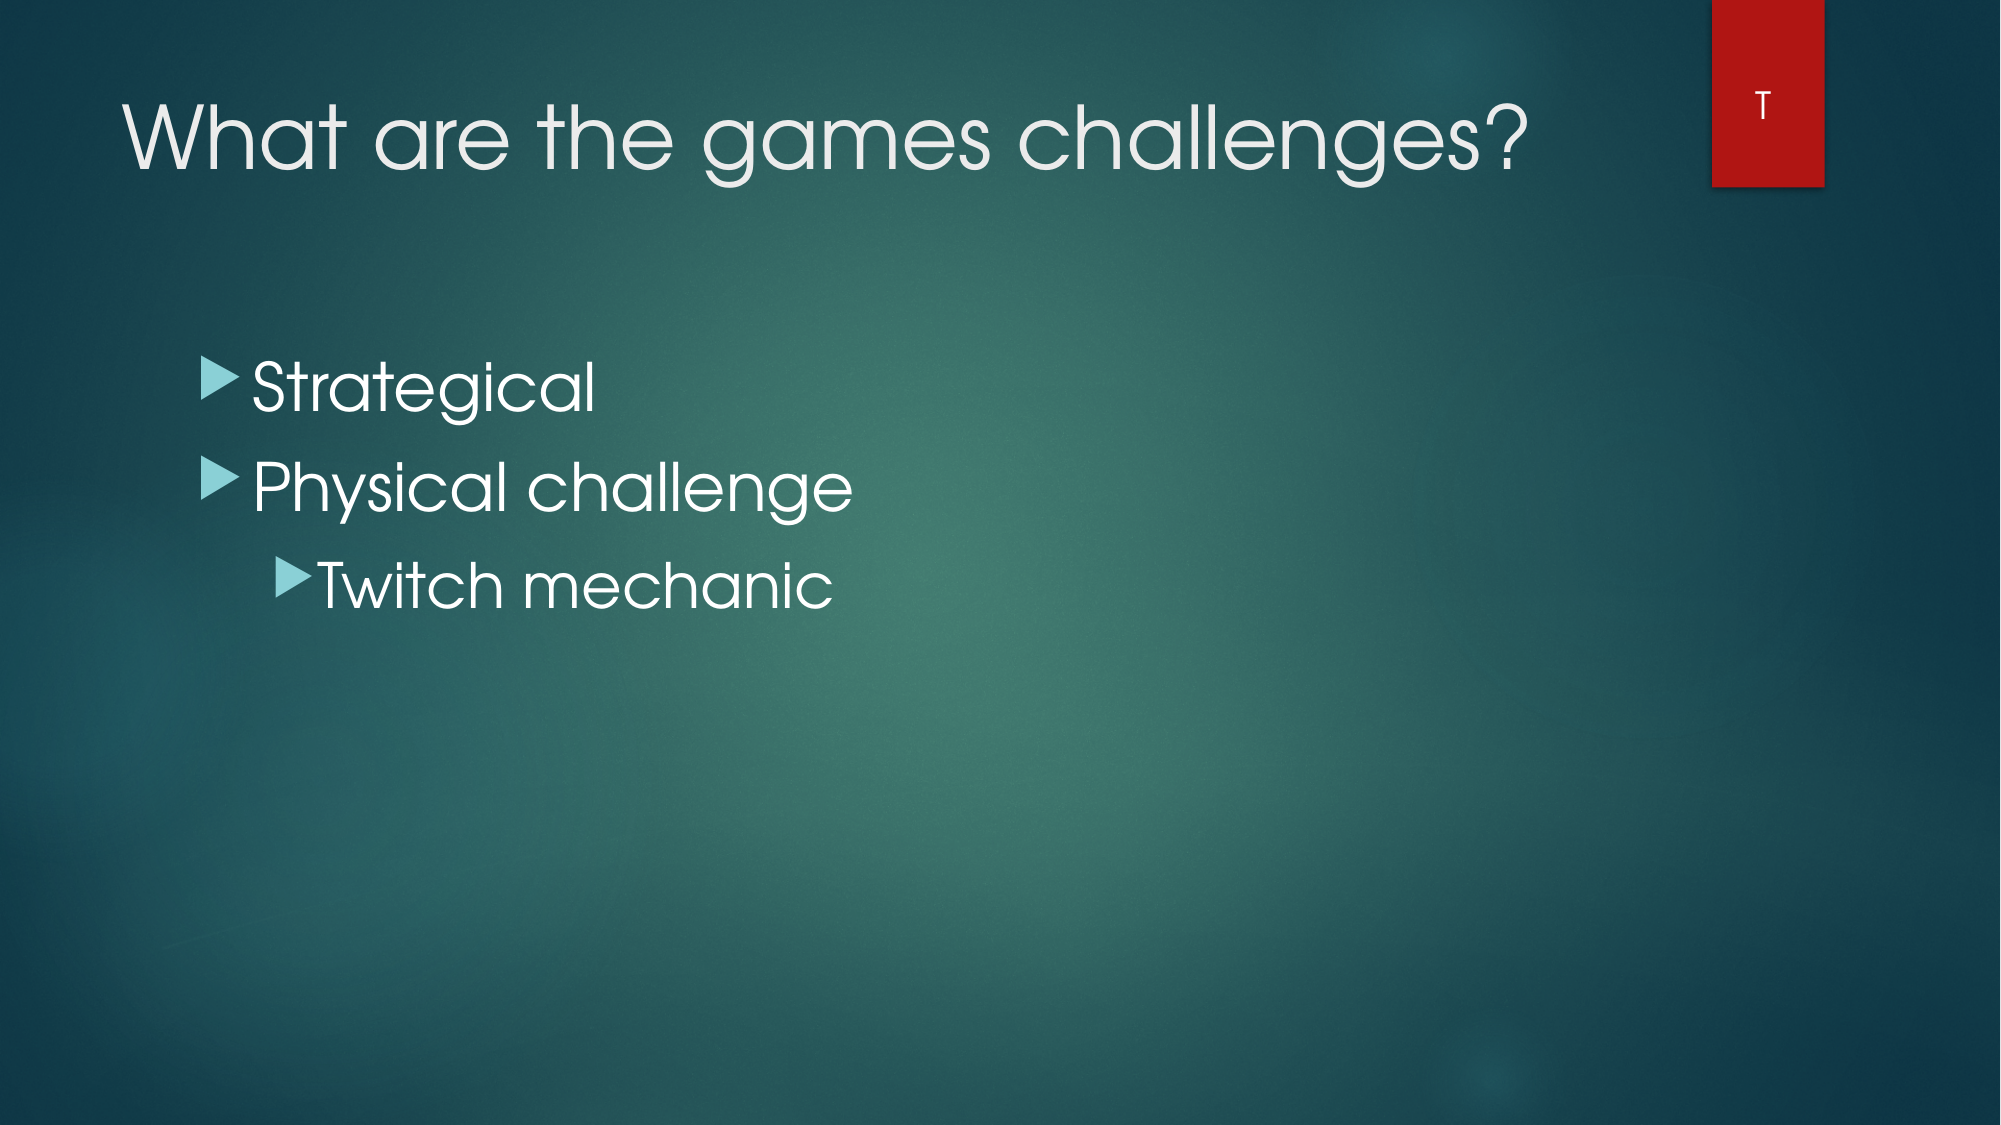

# What are the games challenges?
T
Strategical
Physical challenge
Twitch mechanic